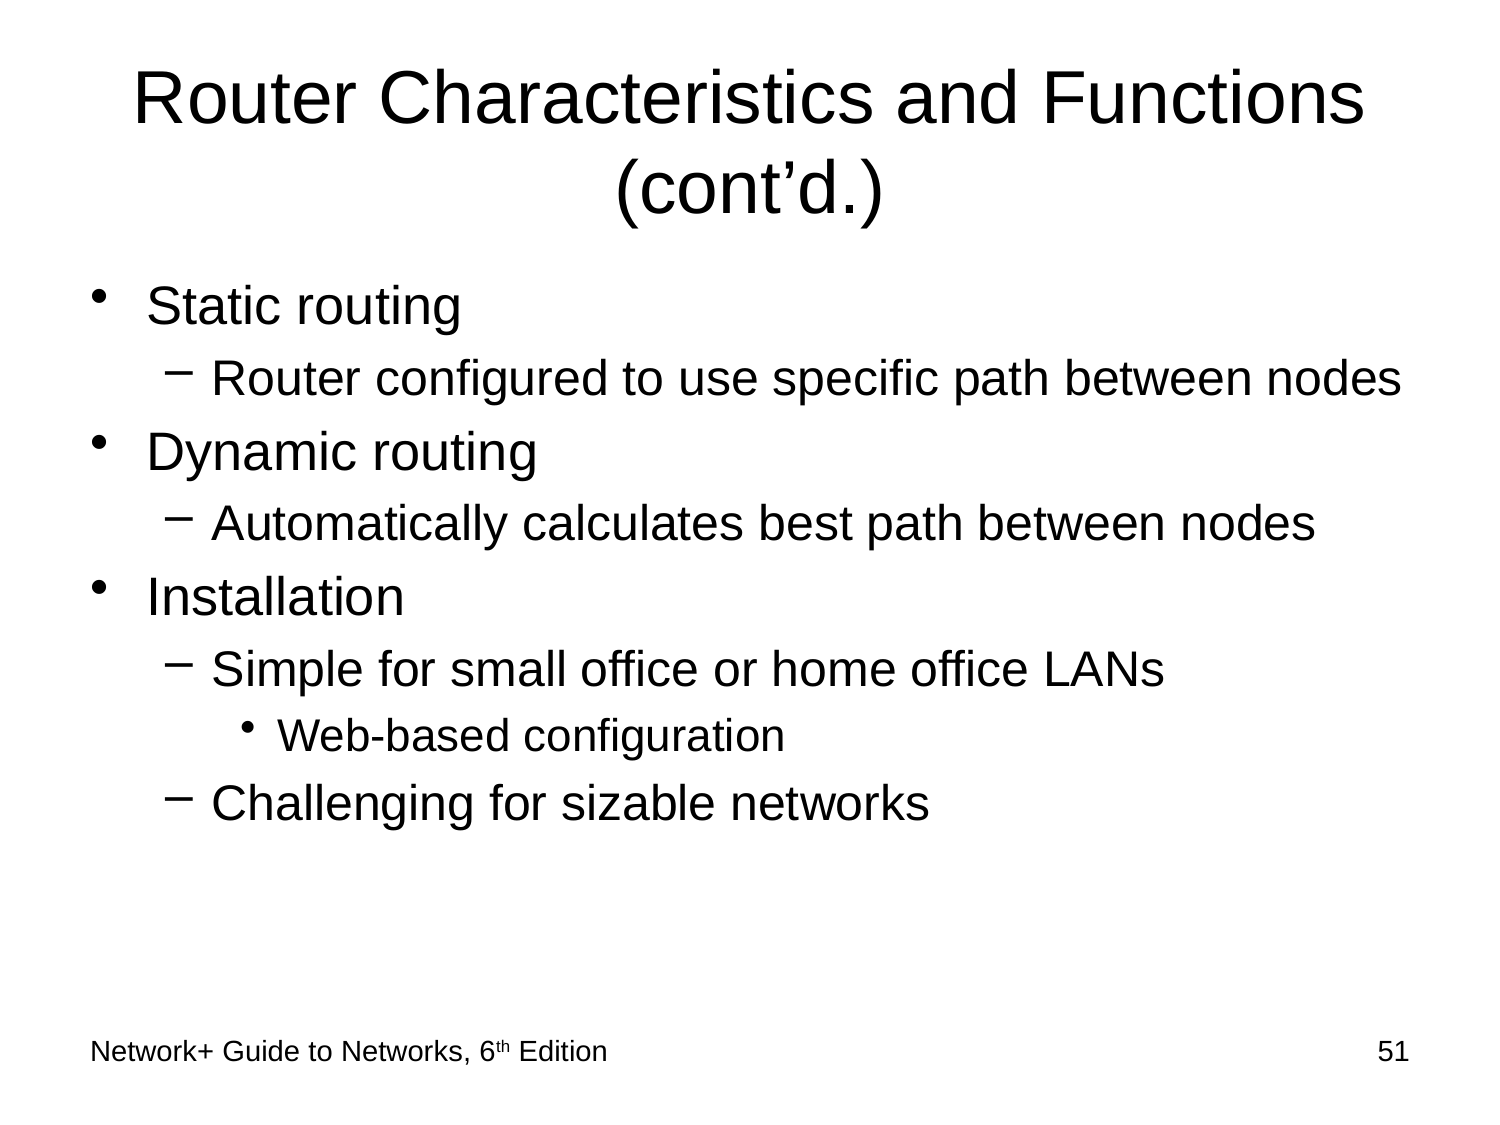

# Router Characteristics and Functions (cont’d.)
Static routing
Router configured to use specific path between nodes
Dynamic routing
Automatically calculates best path between nodes
Installation
Simple for small office or home office LANs
Web-based configuration
Challenging for sizable networks
Network+ Guide to Networks, 6th Edition
51